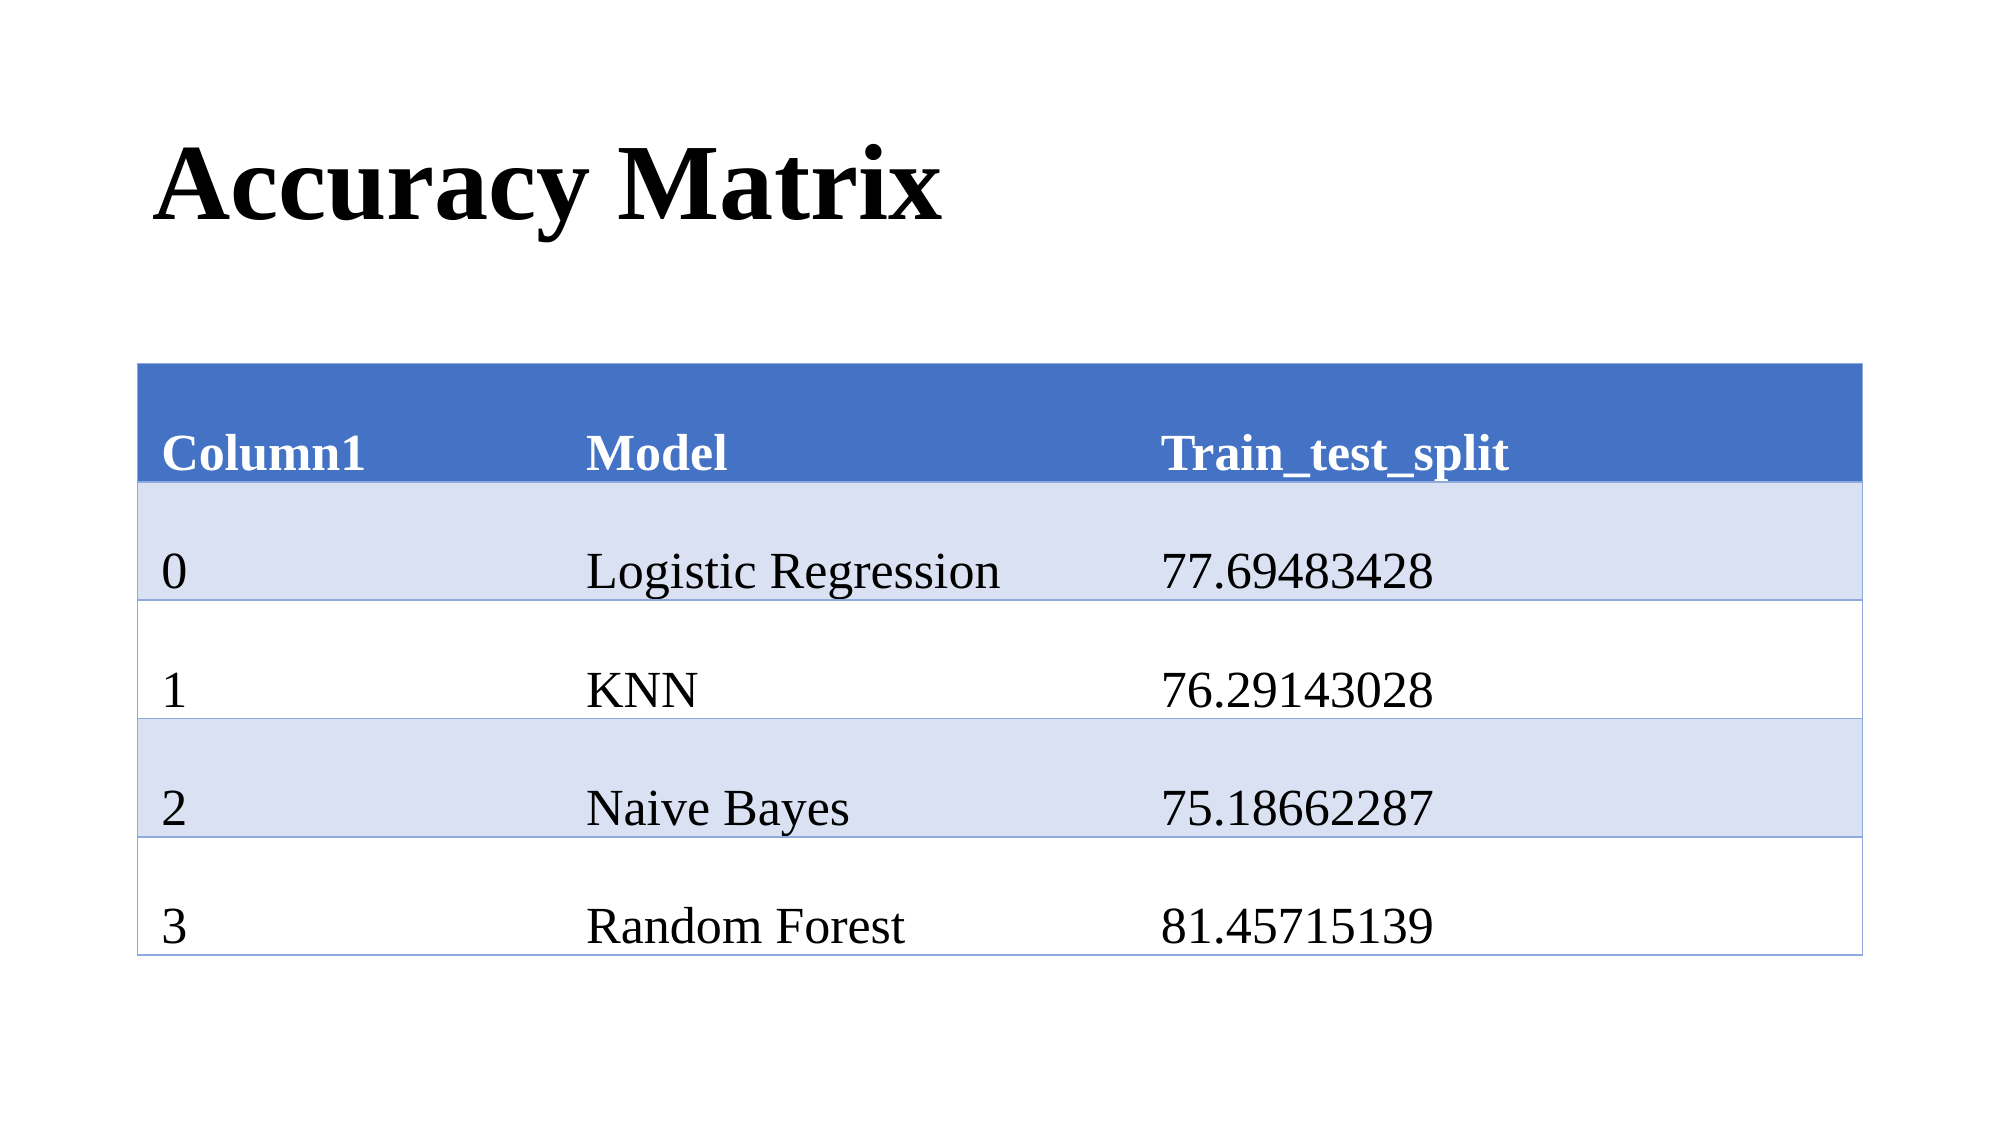

# Accuracy Matrix
| Column1 | Model | Train\_test\_split |
| --- | --- | --- |
| 0 | Logistic Regression | 77.69483428 |
| 1 | KNN | 76.29143028 |
| 2 | Naive Bayes | 75.18662287 |
| 3 | Random Forest | 81.45715139 |